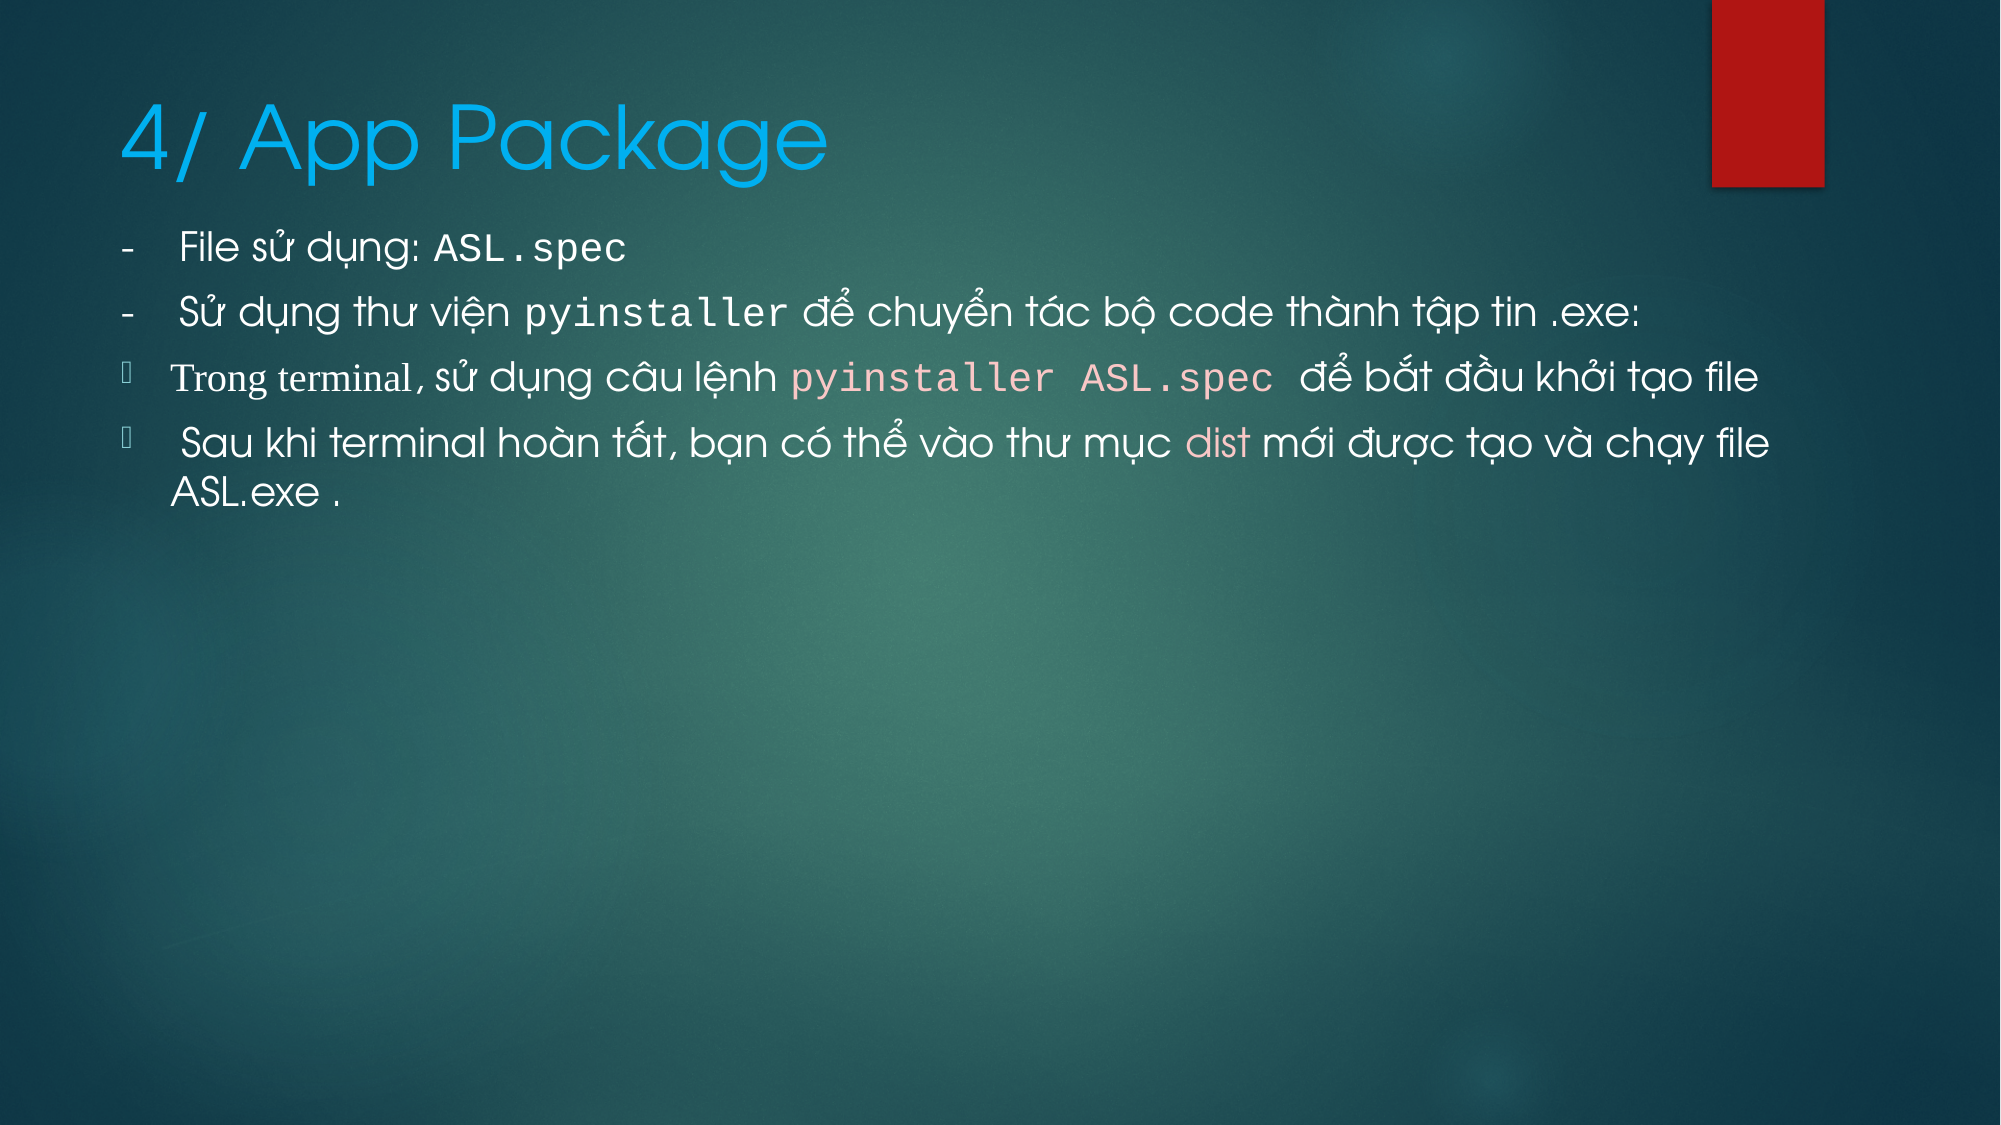

# 4/ App Package
-    File sử dụng: ASL.spec
-    Sử dụng thư viện pyinstaller để chuyển tác bộ code thành tập tin .exe:
Trong terminal, sử dụng câu lệnh pyinstaller ASL.spec để bắt đầu khởi tạo file
 Sau khi terminal hoàn tất, bạn có thể vào thư mục dist mới được tạo và chạy file ASL.exe .